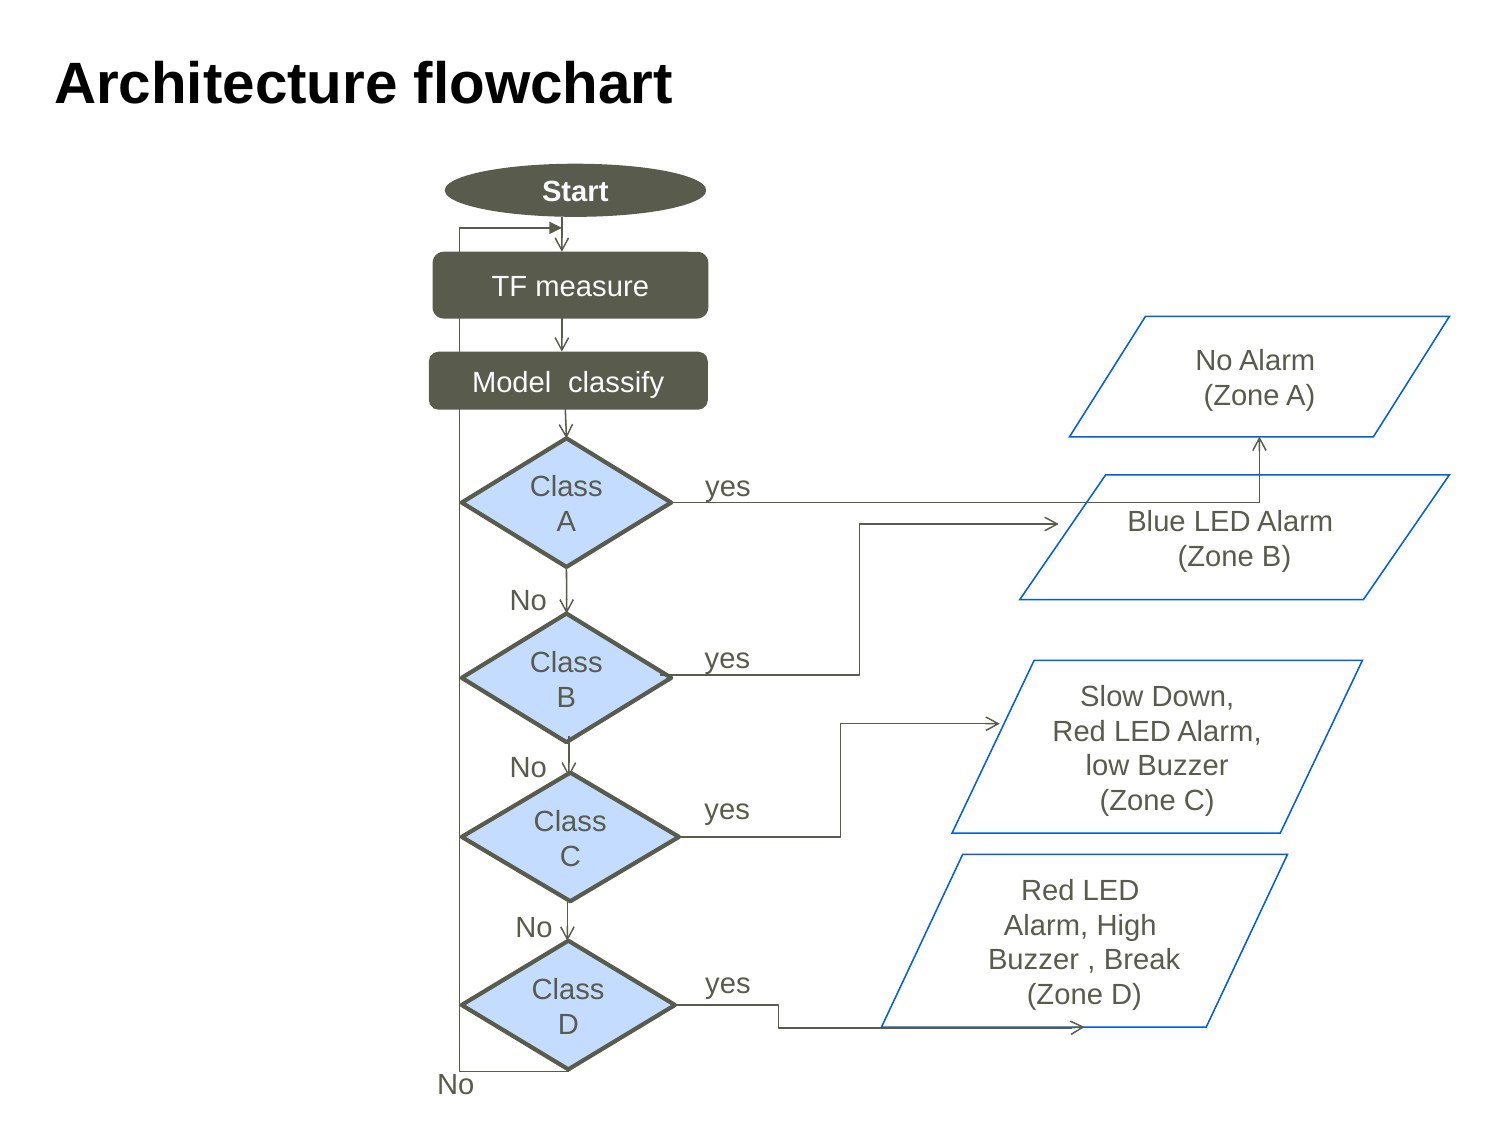

Architecture flowchart
Start
TF measure
No Alarm
(Zone A)
Model  classify
Class A
yes

Blue LED Alarm
(Zone B)

No
Class B
yes

Slow Down,
Red LED Alarm, low Buzzer
(Zone C)

No
Class C
yes

Red LED
Alarm, High
Buzzer , Break
(Zone D)

No
Class D
yes
No